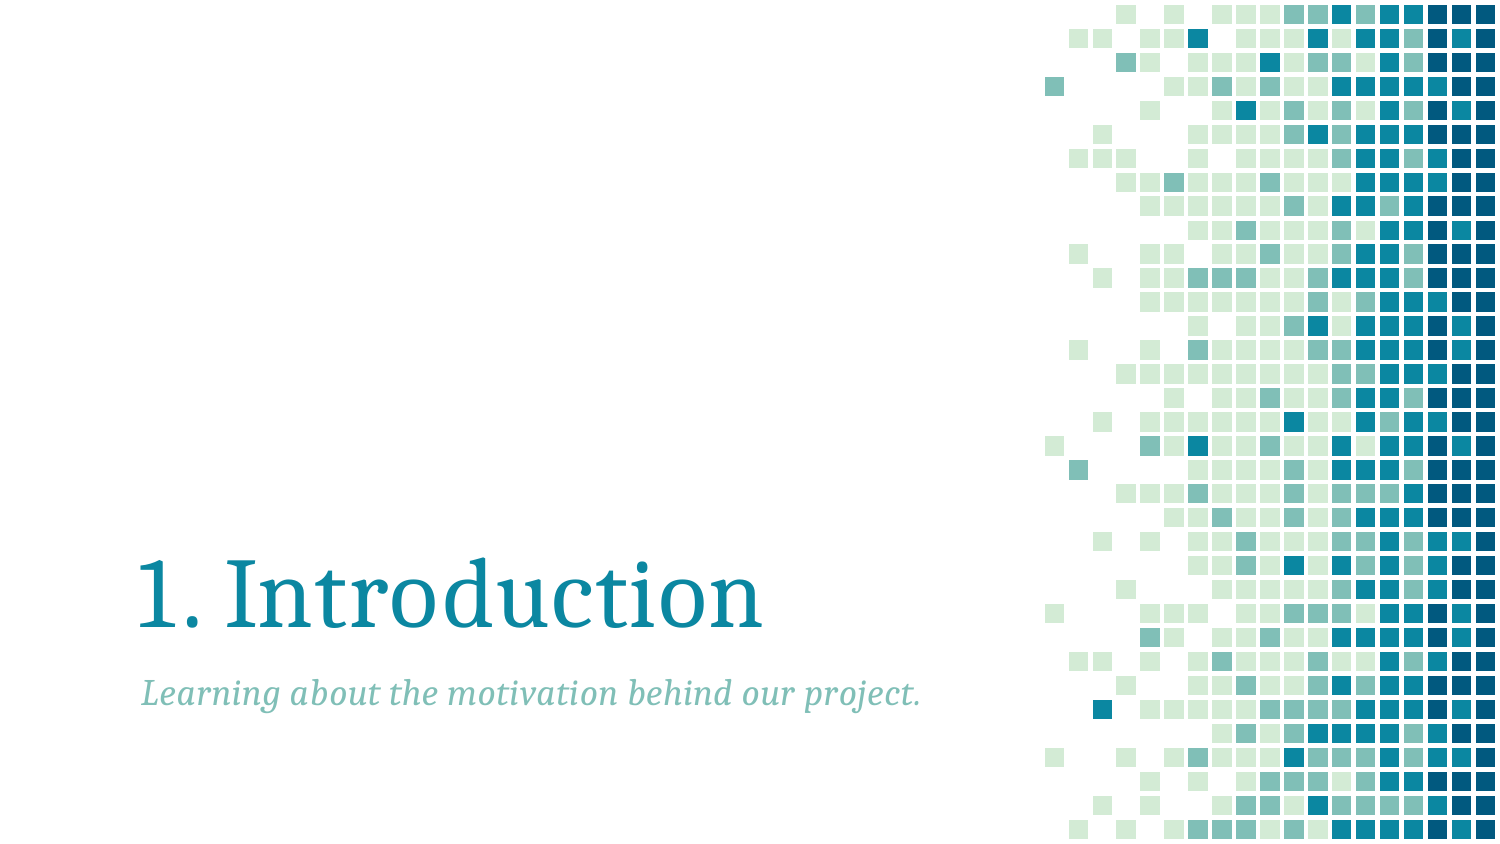

# 1. Introduction
Learning about the motivation behind our project.